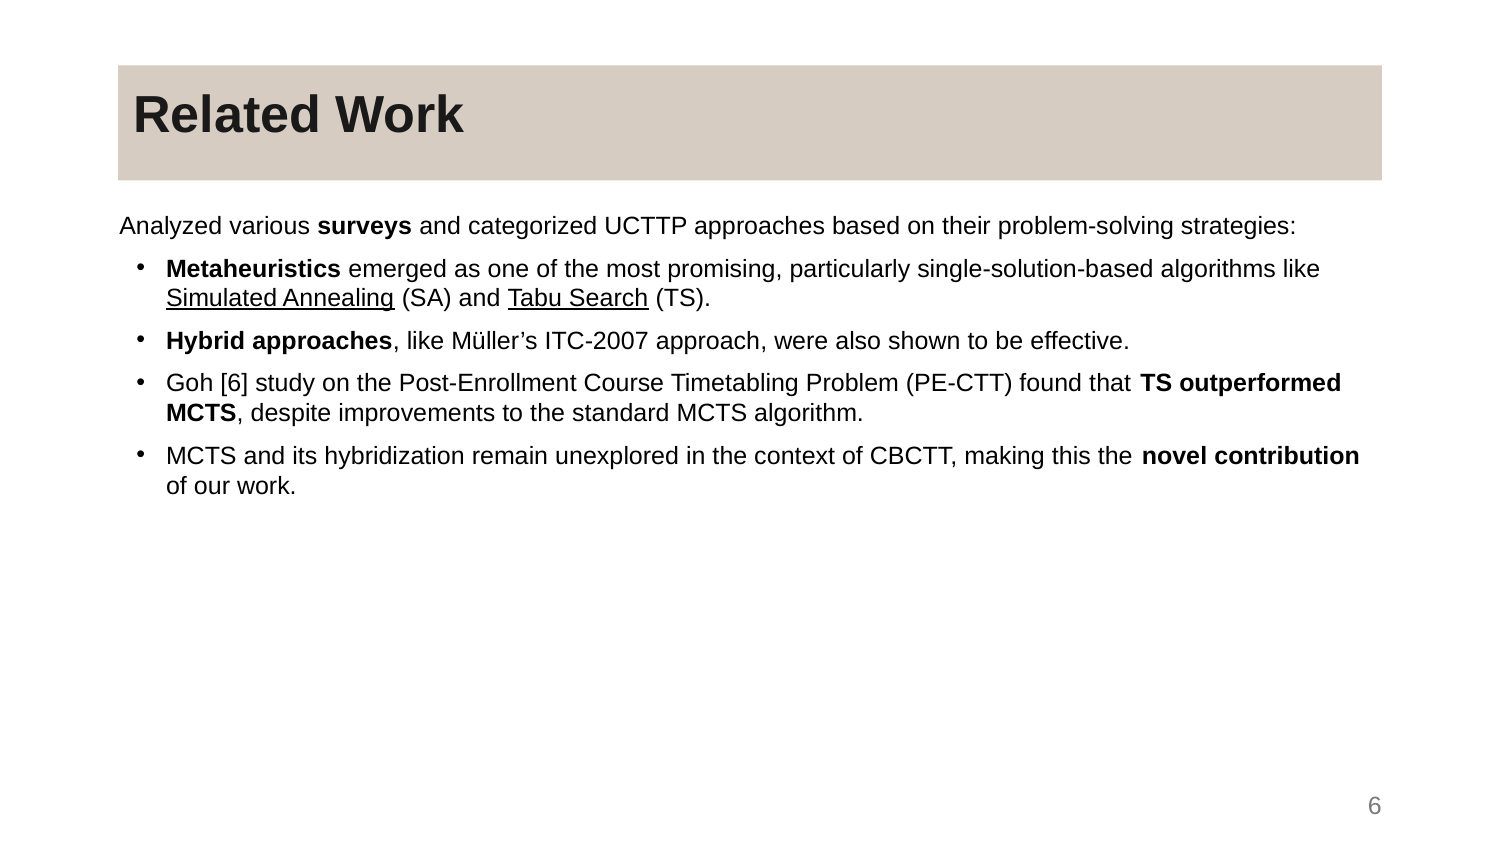

# Related Work
Analyzed various surveys and categorized UCTTP approaches based on their problem-solving strategies:
Metaheuristics emerged as one of the most promising, particularly single-solution-based algorithms like Simulated Annealing (SA) and Tabu Search (TS).
Hybrid approaches, like Müller’s ITC-2007 approach, were also shown to be effective.
Goh [6] study on the Post-Enrollment Course Timetabling Problem (PE-CTT) found that TS outperformed MCTS, despite improvements to the standard MCTS algorithm.
MCTS and its hybridization remain unexplored in the context of CBCTT, making this the novel contribution of our work.
6